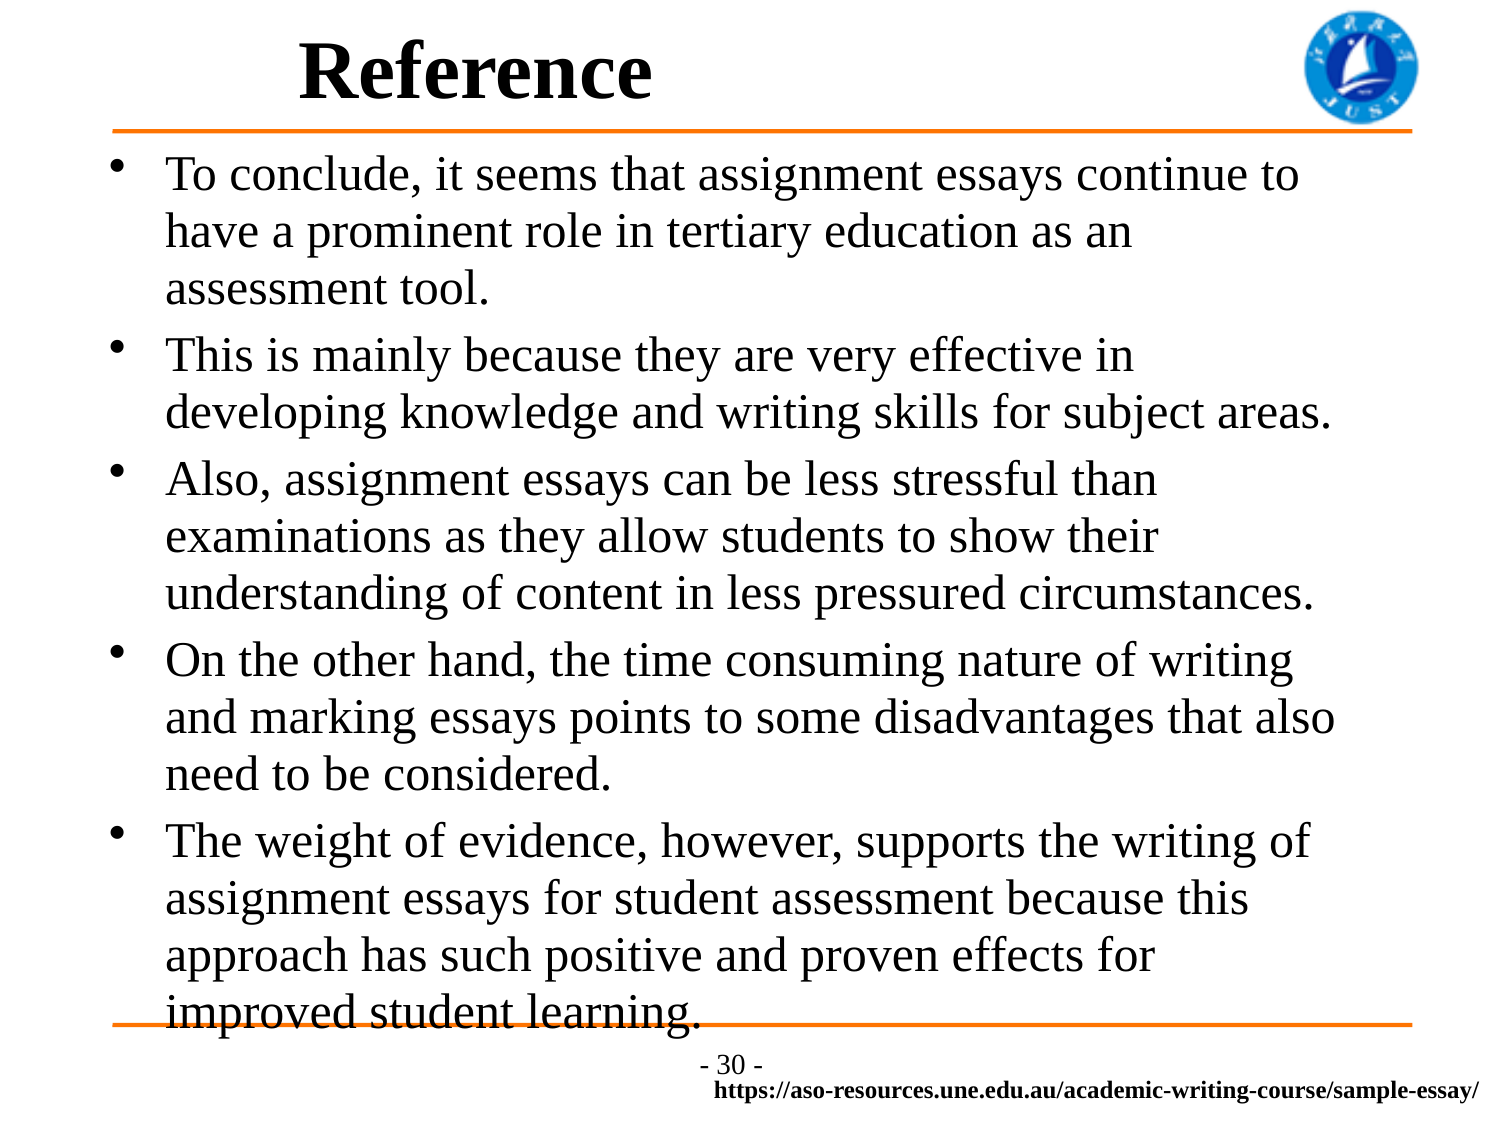

Reference
To conclude, it seems that assignment essays continue to have a prominent role in tertiary education as an assessment tool.
This is mainly because they are very effective in developing knowledge and writing skills for subject areas.
Also, assignment essays can be less stressful than examinations as they allow students to show their understanding of content in less pressured circumstances.
On the other hand, the time consuming nature of writing and marking essays points to some disadvantages that also need to be considered.
The weight of evidence, however, supports the writing of assignment essays for student assessment because this approach has such positive and proven effects for improved student learning.
- 30 -
https://aso-resources.une.edu.au/academic-writing-course/sample-essay/